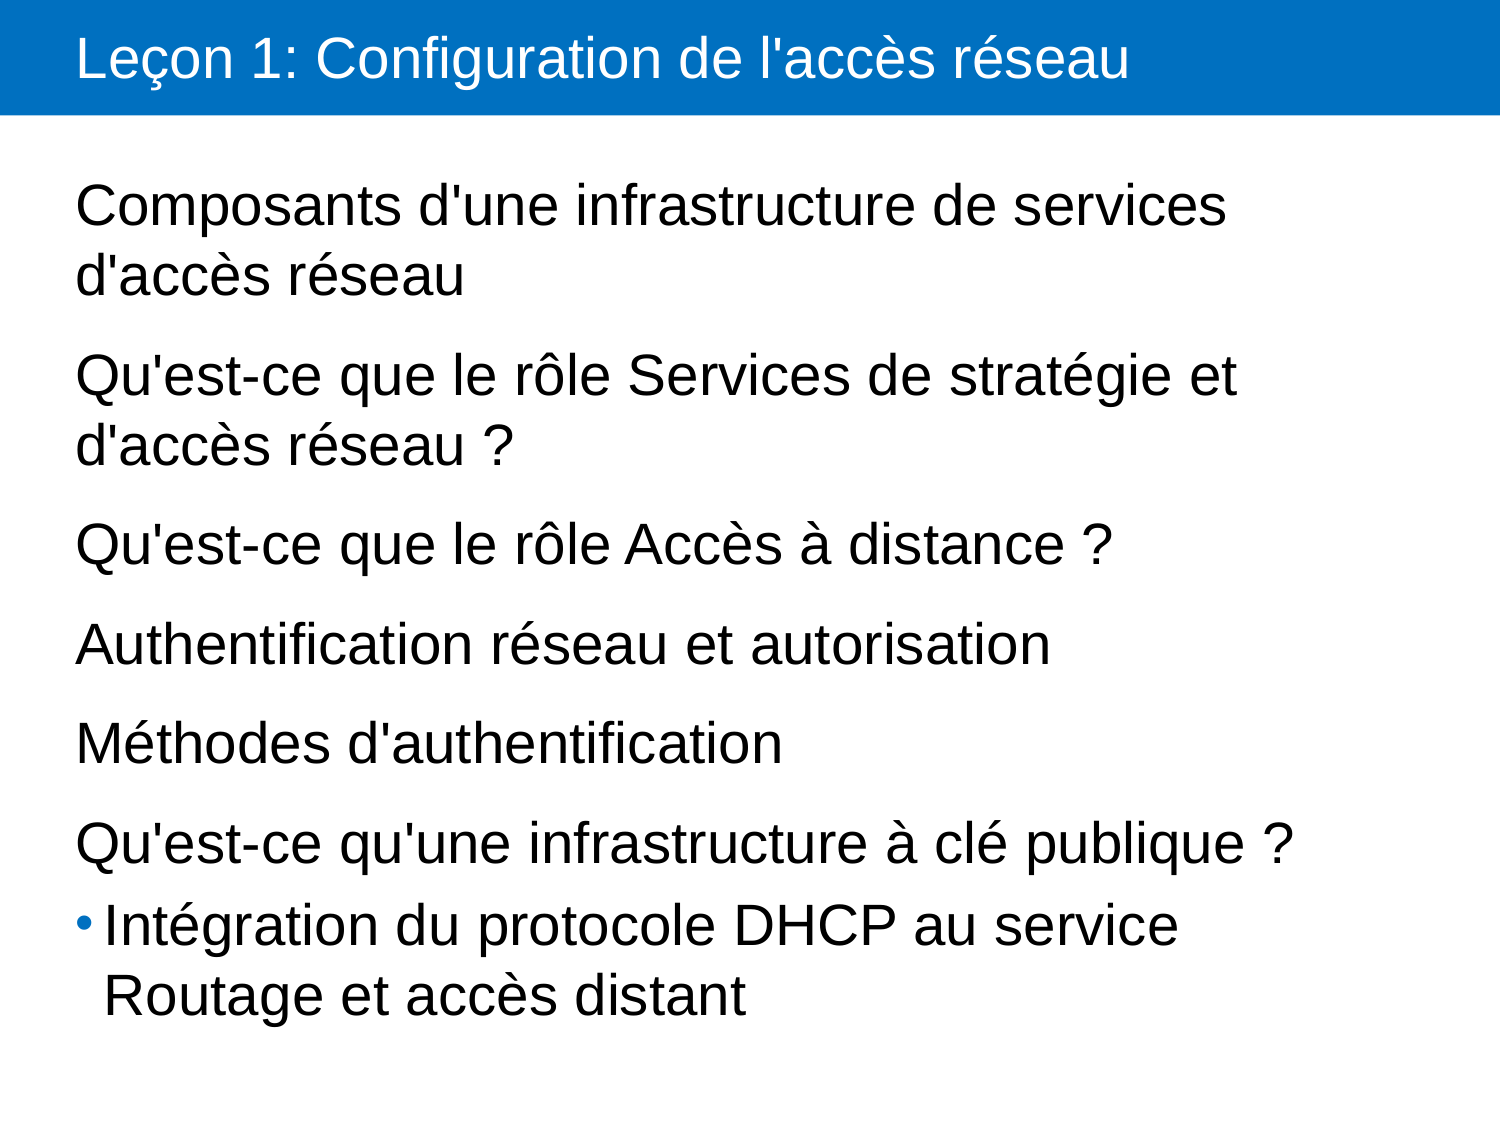

# Leçon 1: Configuration de l'accès réseau
Composants d'une infrastructure de services d'accès réseau
Qu'est-ce que le rôle Services de stratégie et d'accès réseau ?
Qu'est-ce que le rôle Accès à distance ?
Authentification réseau et autorisation
Méthodes d'authentification
Qu'est-ce qu'une infrastructure à clé publique ?
Intégration du protocole DHCP au service Routage et accès distant